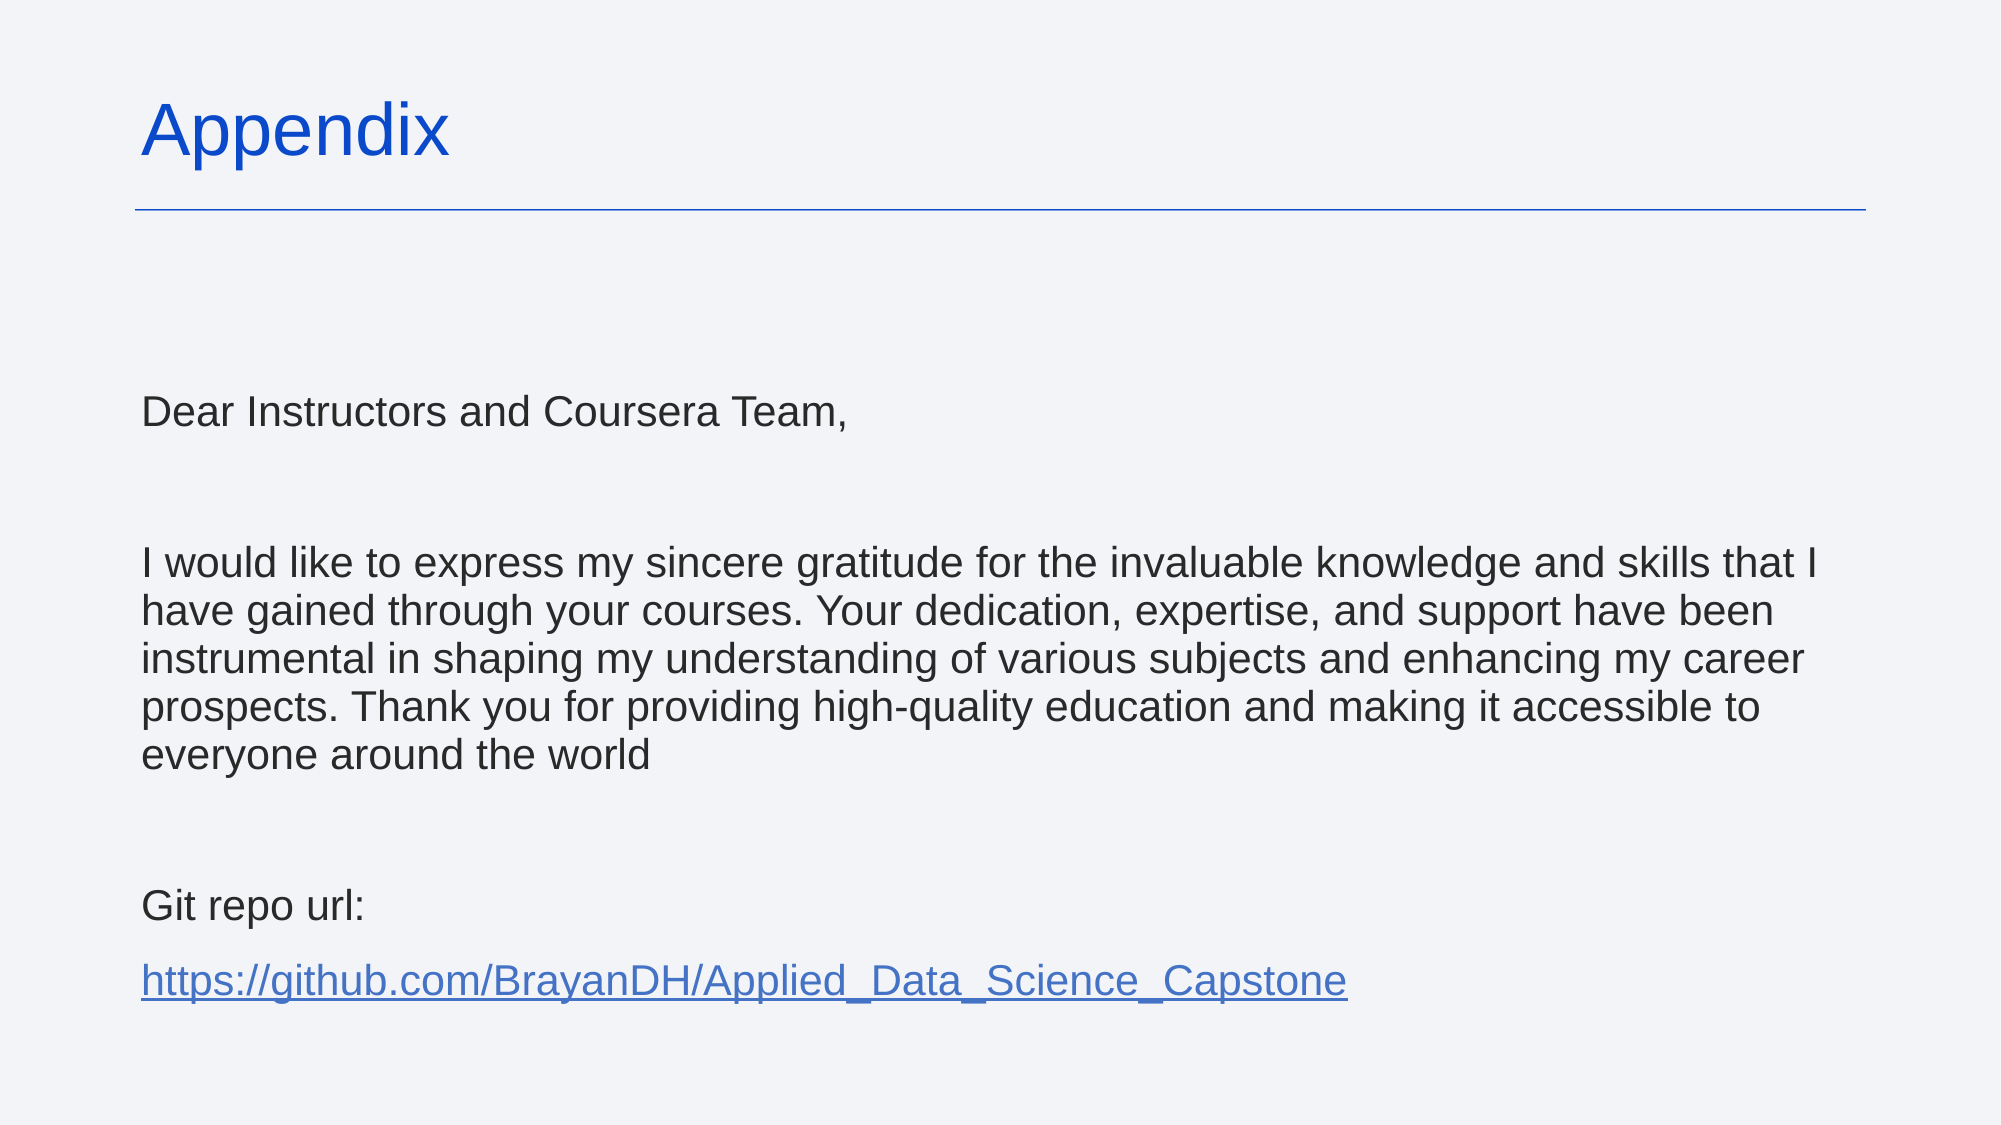

Appendix

Dear Instructors and Coursera Team,

I would like to express my sincere gratitude for the invaluable knowledge and skills that I have gained through your courses. Your dedication, expertise, and support have been instrumental in shaping my understanding of various subjects and enhancing my career prospects. Thank you for providing high-quality education and making it accessible to everyone around the world

Git repo url:
https://github.com/BrayanDH/Applied_Data_Science_Capstone

46